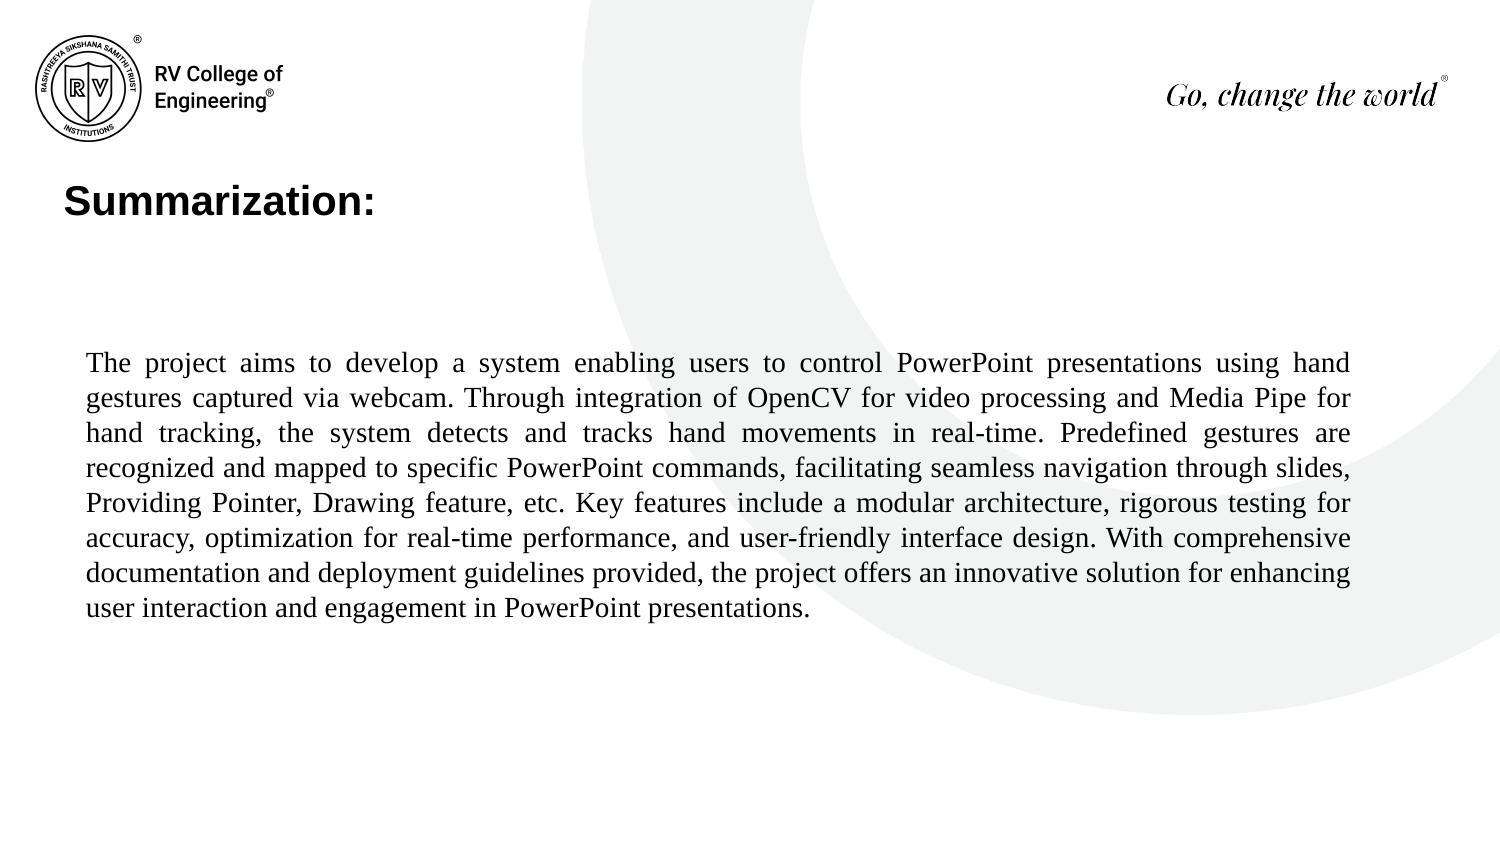

Summarization:
The project aims to develop a system enabling users to control PowerPoint presentations using hand gestures captured via webcam. Through integration of OpenCV for video processing and Media Pipe for hand tracking, the system detects and tracks hand movements in real-time. Predefined gestures are recognized and mapped to specific PowerPoint commands, facilitating seamless navigation through slides, Providing Pointer, Drawing feature, etc. Key features include a modular architecture, rigorous testing for accuracy, optimization for real-time performance, and user-friendly interface design. With comprehensive documentation and deployment guidelines provided, the project offers an innovative solution for enhancing user interaction and engagement in PowerPoint presentations.